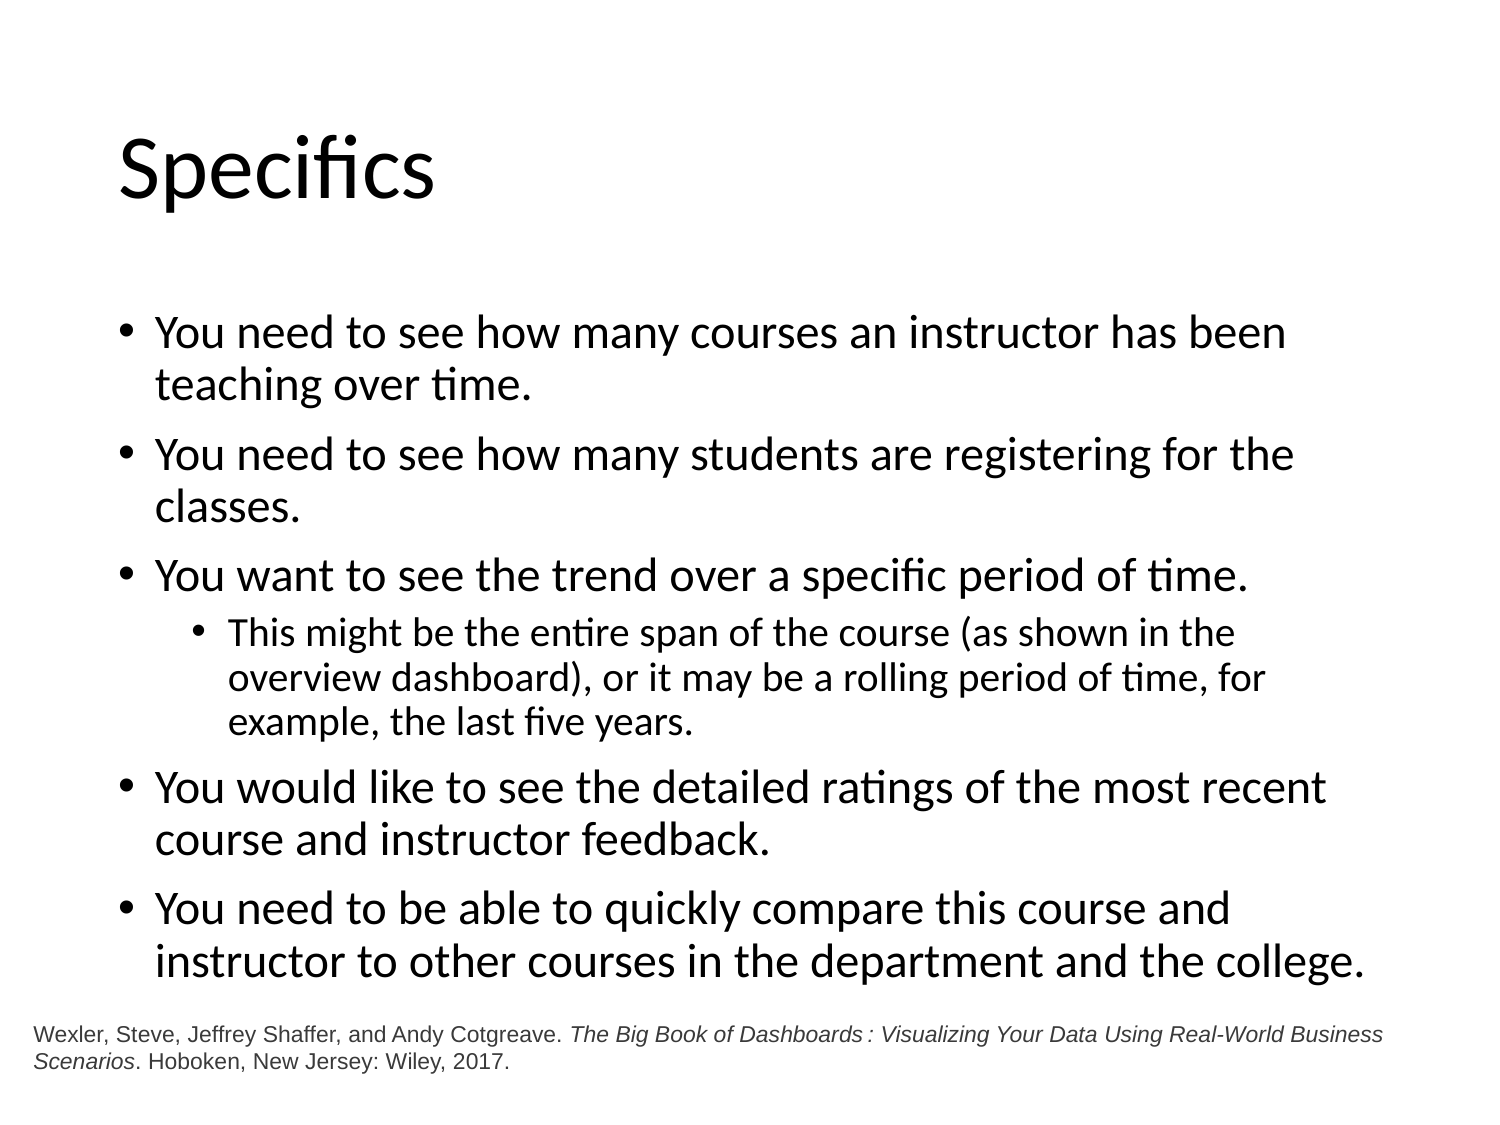

# Specifics
You need to see how many courses an instructor has been teaching over time.
You need to see how many students are registering for the classes.
You want to see the trend over a specific period of time.
This might be the entire span of the course (as shown in the overview dashboard), or it may be a rolling period of time, for example, the last five years.
You would like to see the detailed ratings of the most recent course and instructor feedback.
You need to be able to quickly compare this course and instructor to other courses in the department and the college.

Wexler, Steve, Jeffrey Shaffer, and Andy Cotgreave. The Big Book of Dashboards : Visualizing Your Data Using Real-World Business Scenarios. Hoboken, New Jersey: Wiley, 2017.